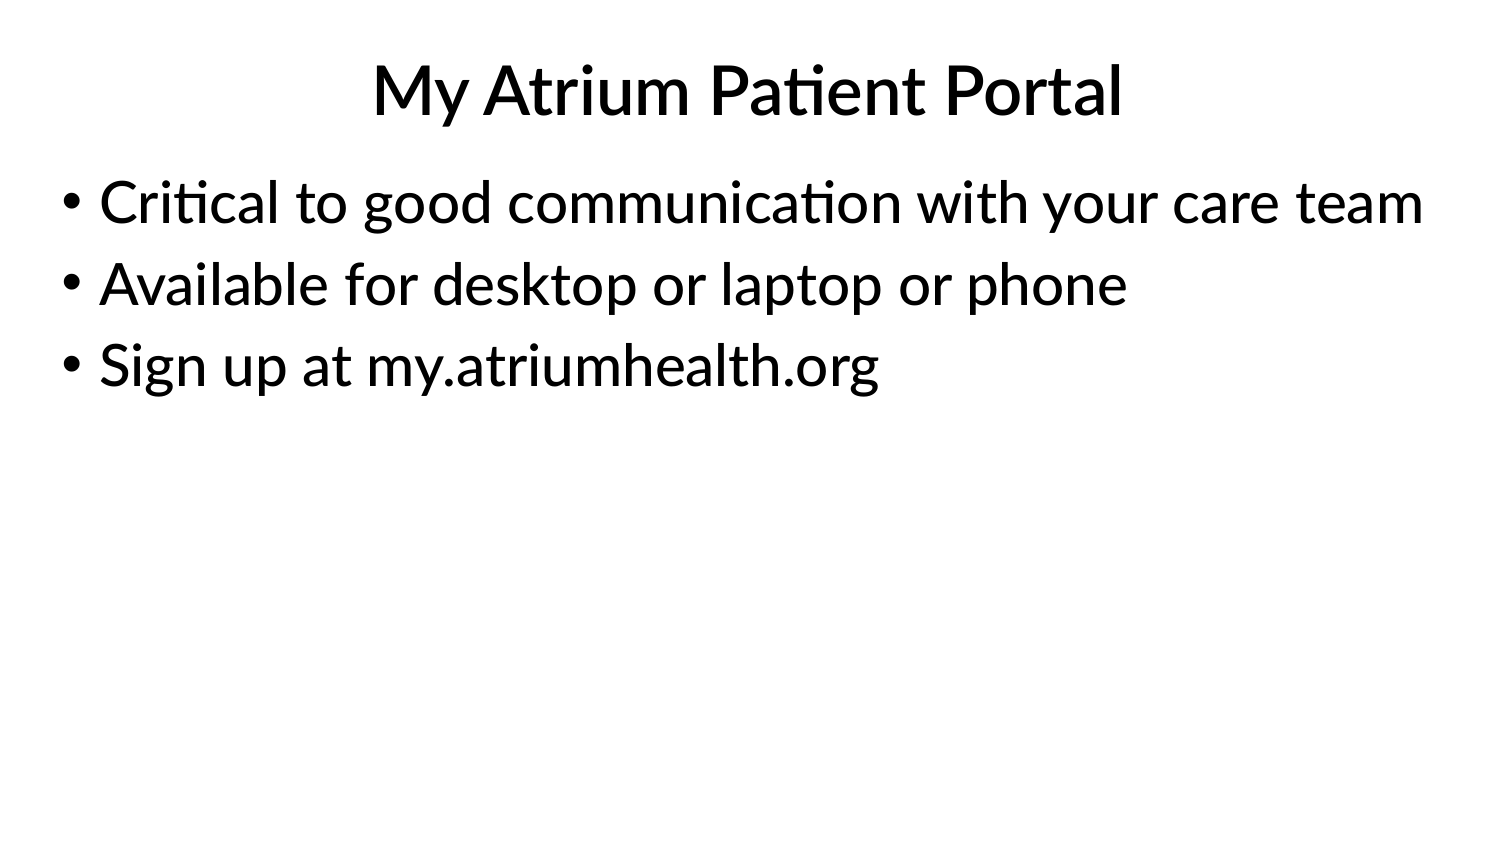

# My Atrium Patient Portal
Critical to good communication with your care team
Available for desktop or laptop or phone
Sign up at my.atriumhealth.org